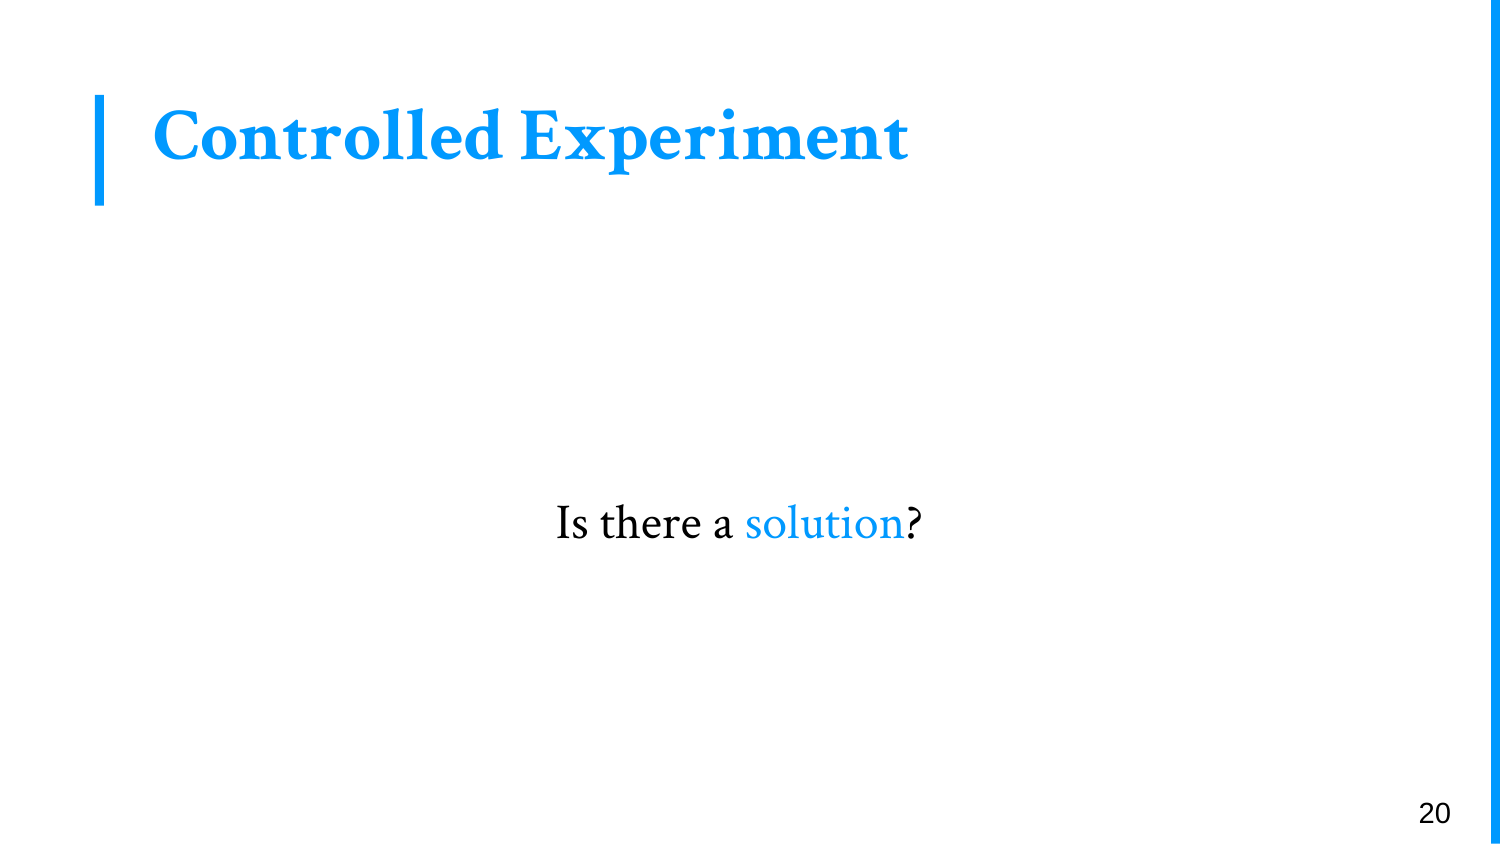

# Controlled Experiment

Is there a solution?
20